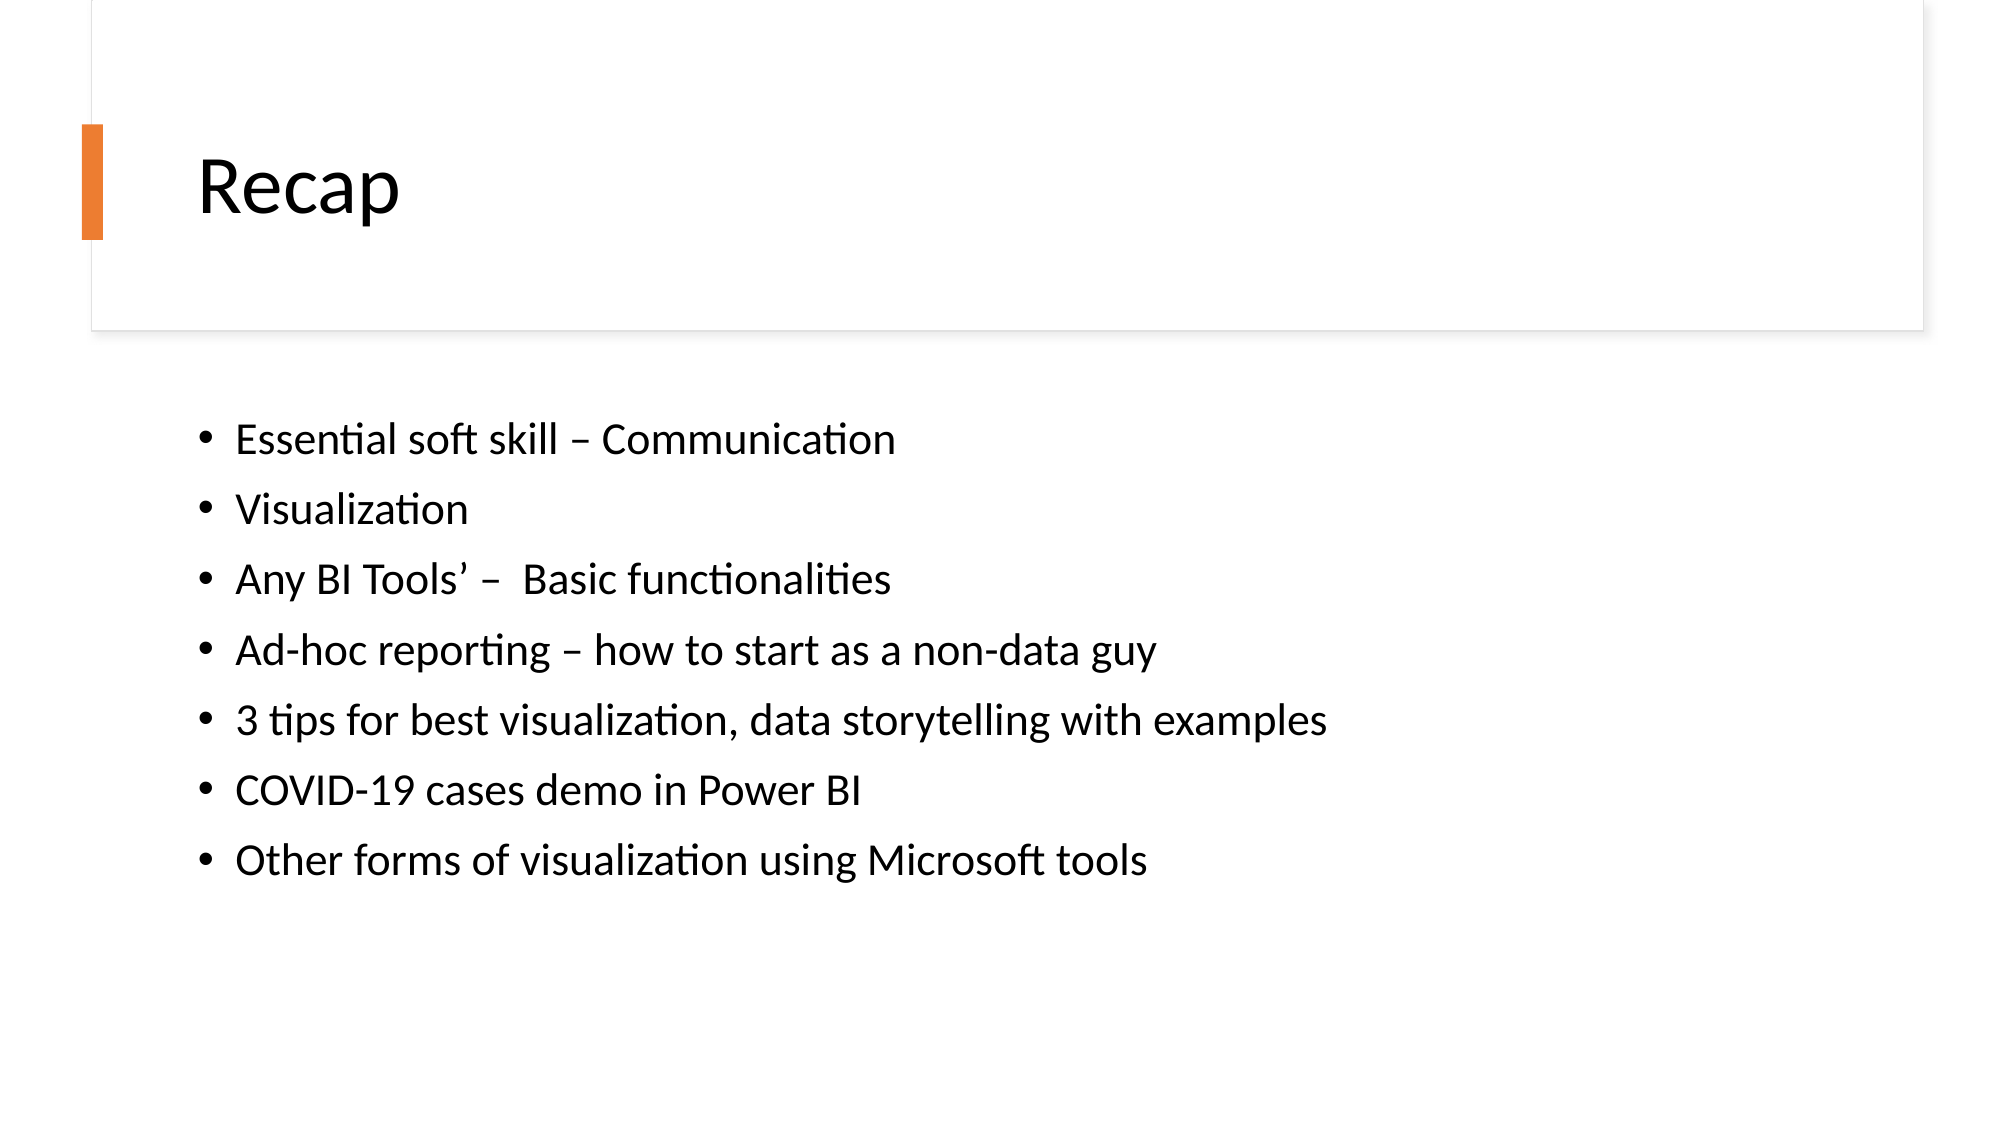

# Recap

Essential soft skill – Communication
Visualization
Any BI Tools’ –  Basic functionalities
Ad-hoc reporting – how to start as a non-data guy
3 tips for best visualization, data storytelling with examples
COVID-19 cases demo in Power BI
Other forms of visualization using Microsoft tools